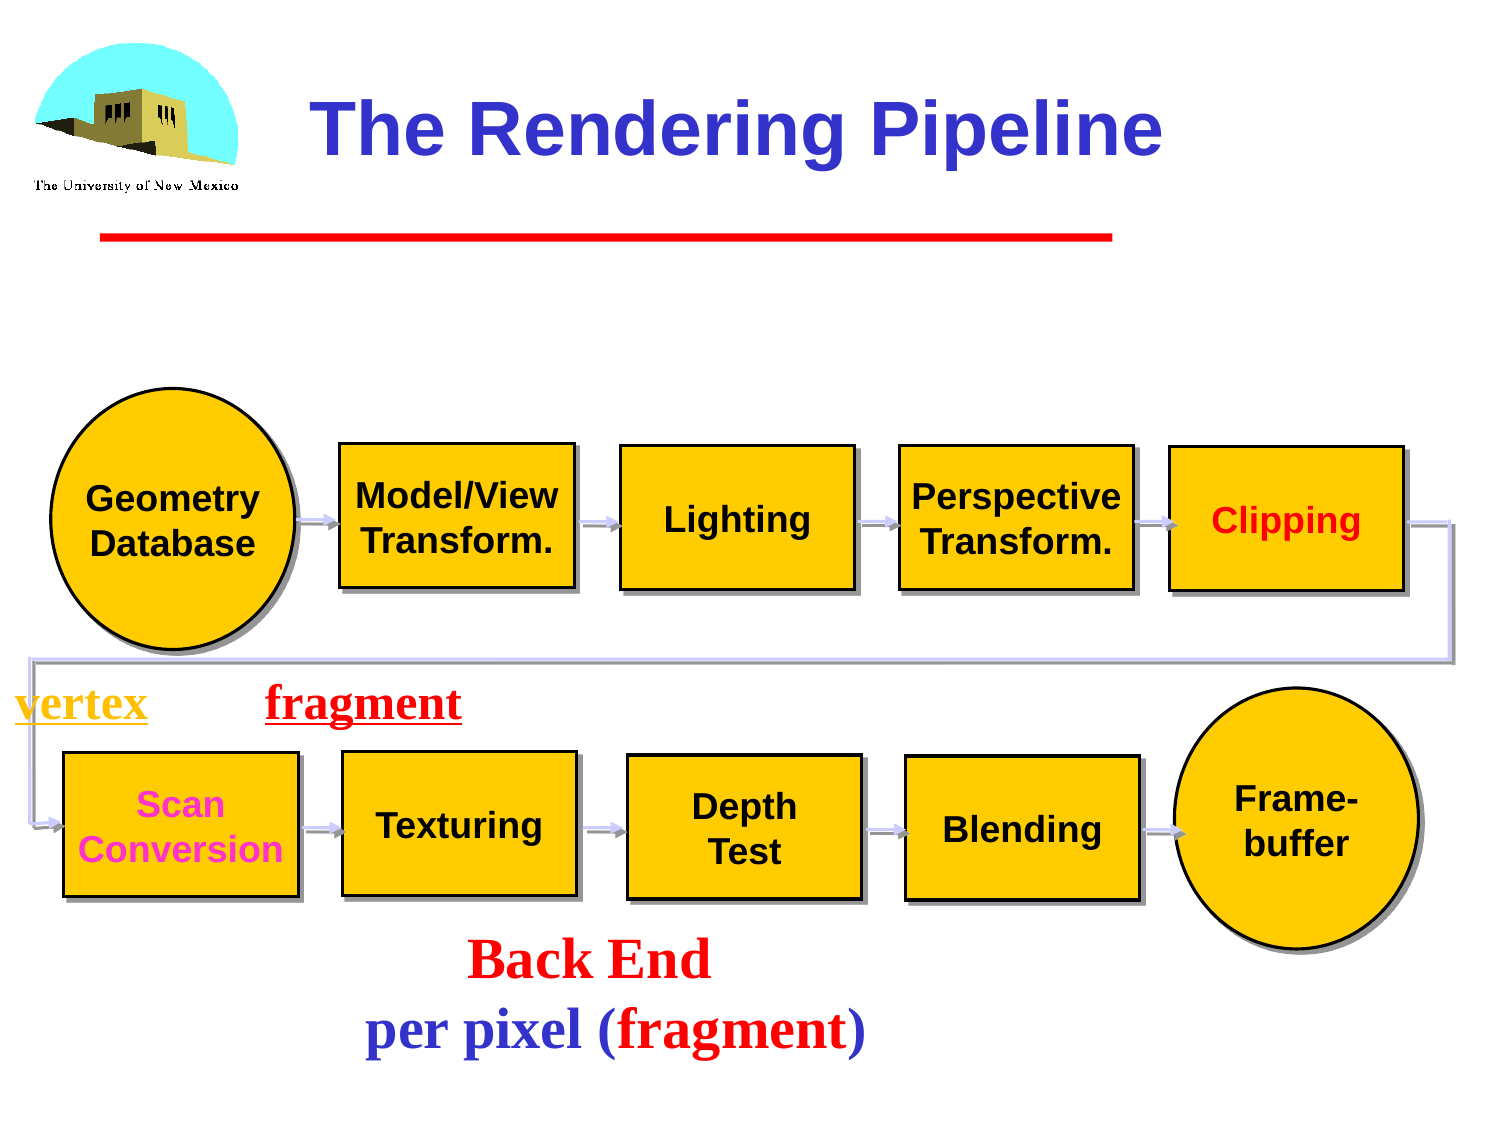

# The Rendering Pipeline
Geometry
Database
Model/View
Transform.
Perspective
Transform.
Lighting
Clipping

Frame-
buffer
Texturing
Scan
Conversion
Depth
Test
Blending

vertex
fragment
       Back End
per pixel (fragment)